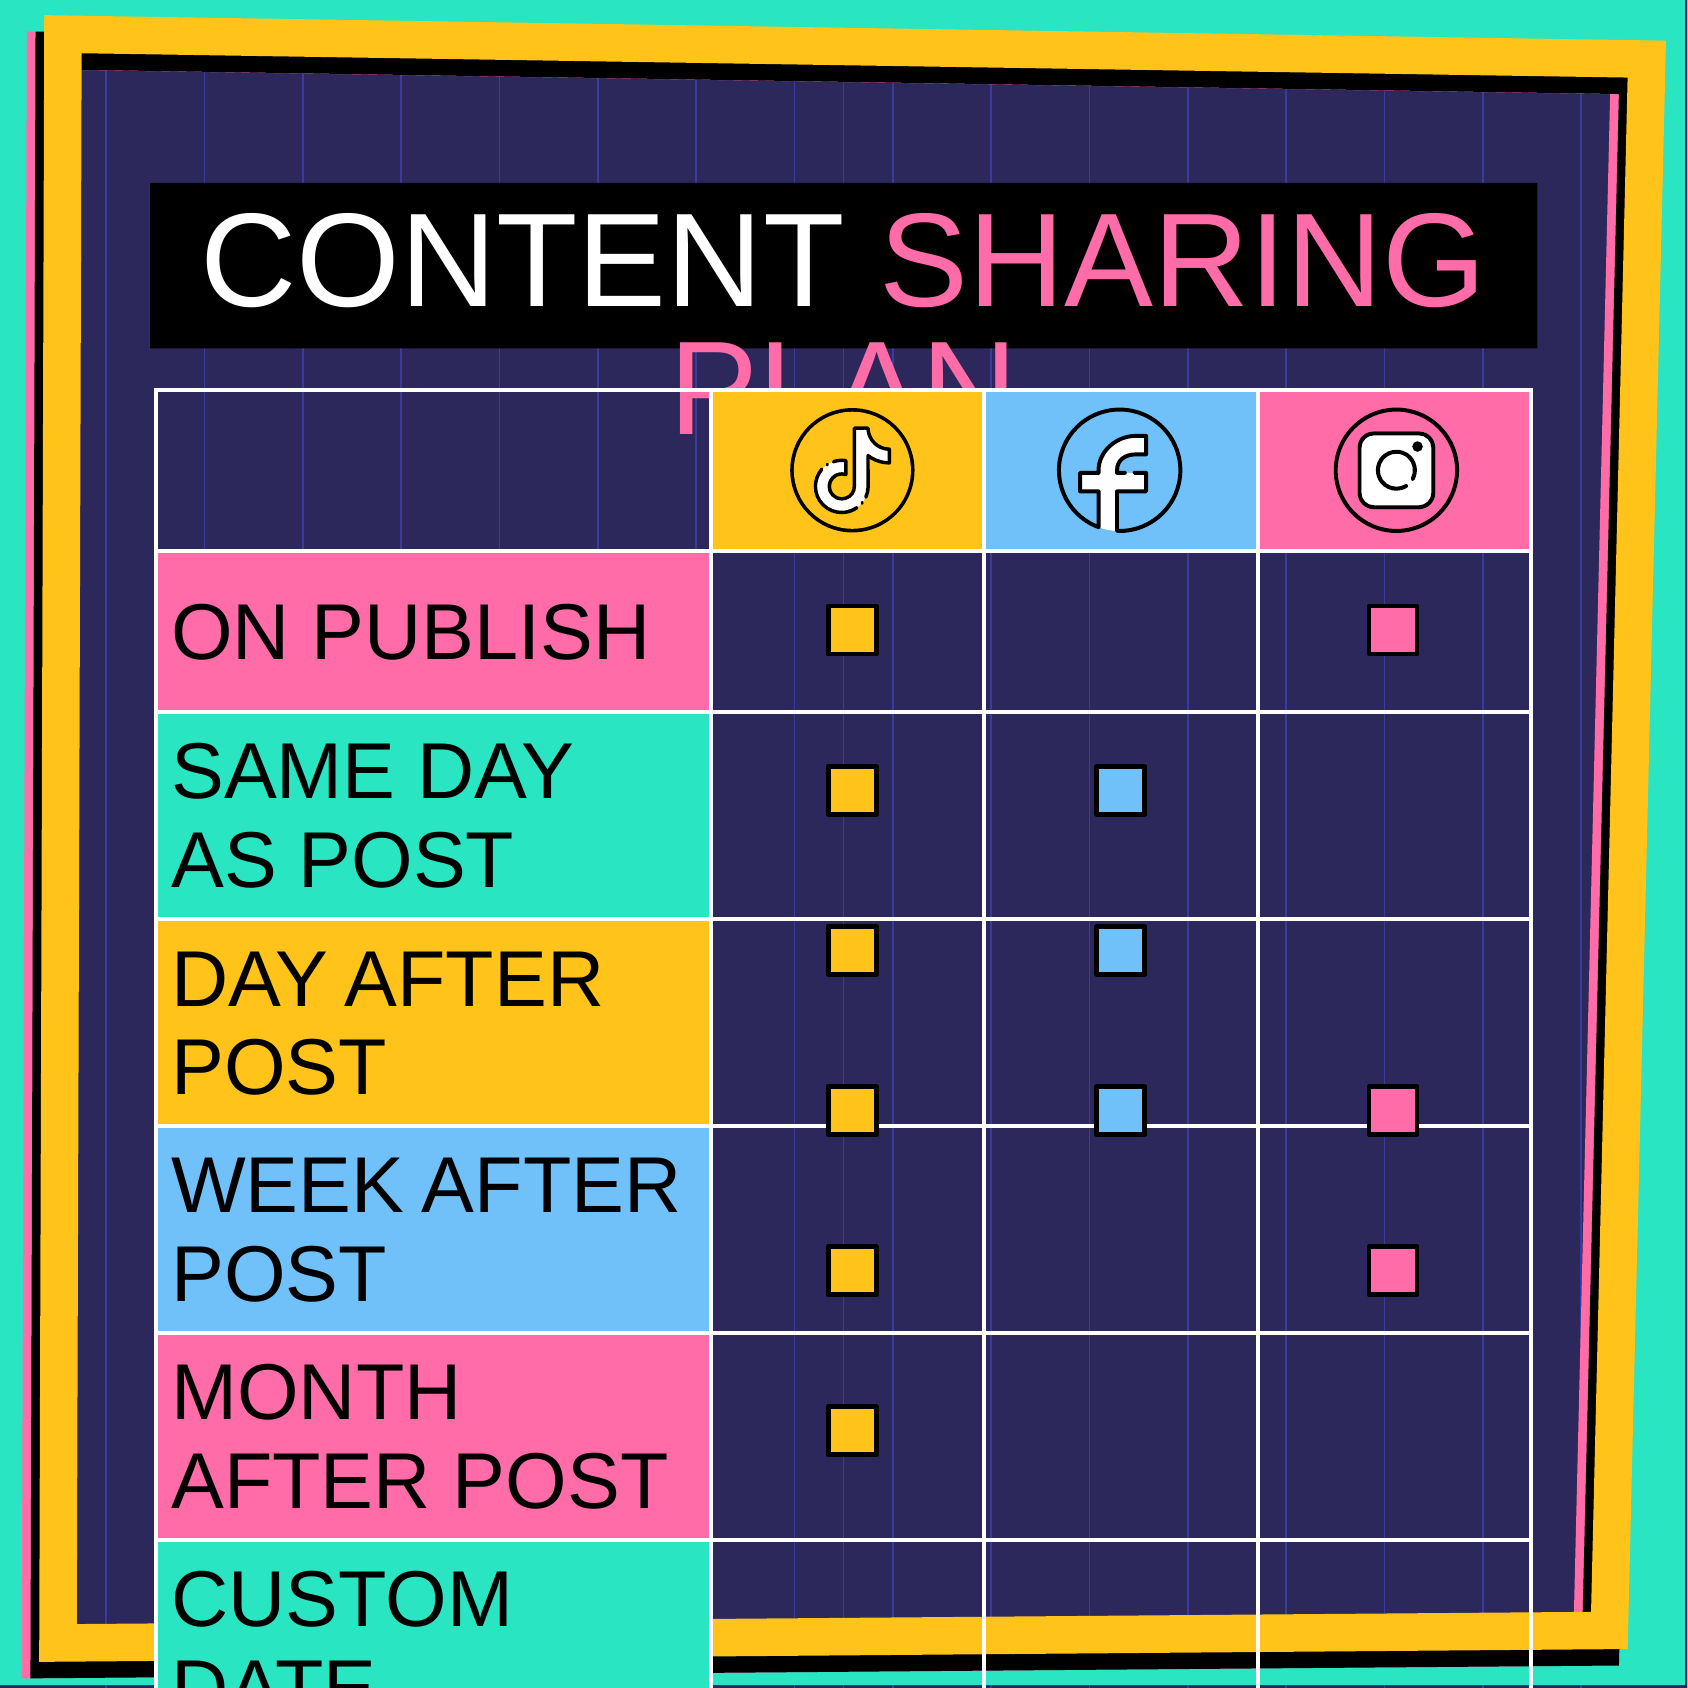

# CONTENT SHARING PLAN
|  |  |  |  |
| --- | --- | --- | --- |
| ON PUBLISH |  |  |  |
| SAME DAY AS POST |  |  |  |
| DAY AFTER POST |  |  |  |
| WEEK AFTER POST |  |  |  |
| MONTH AFTER POST |  |  |  |
| CUSTOM DATE |  |  |  |